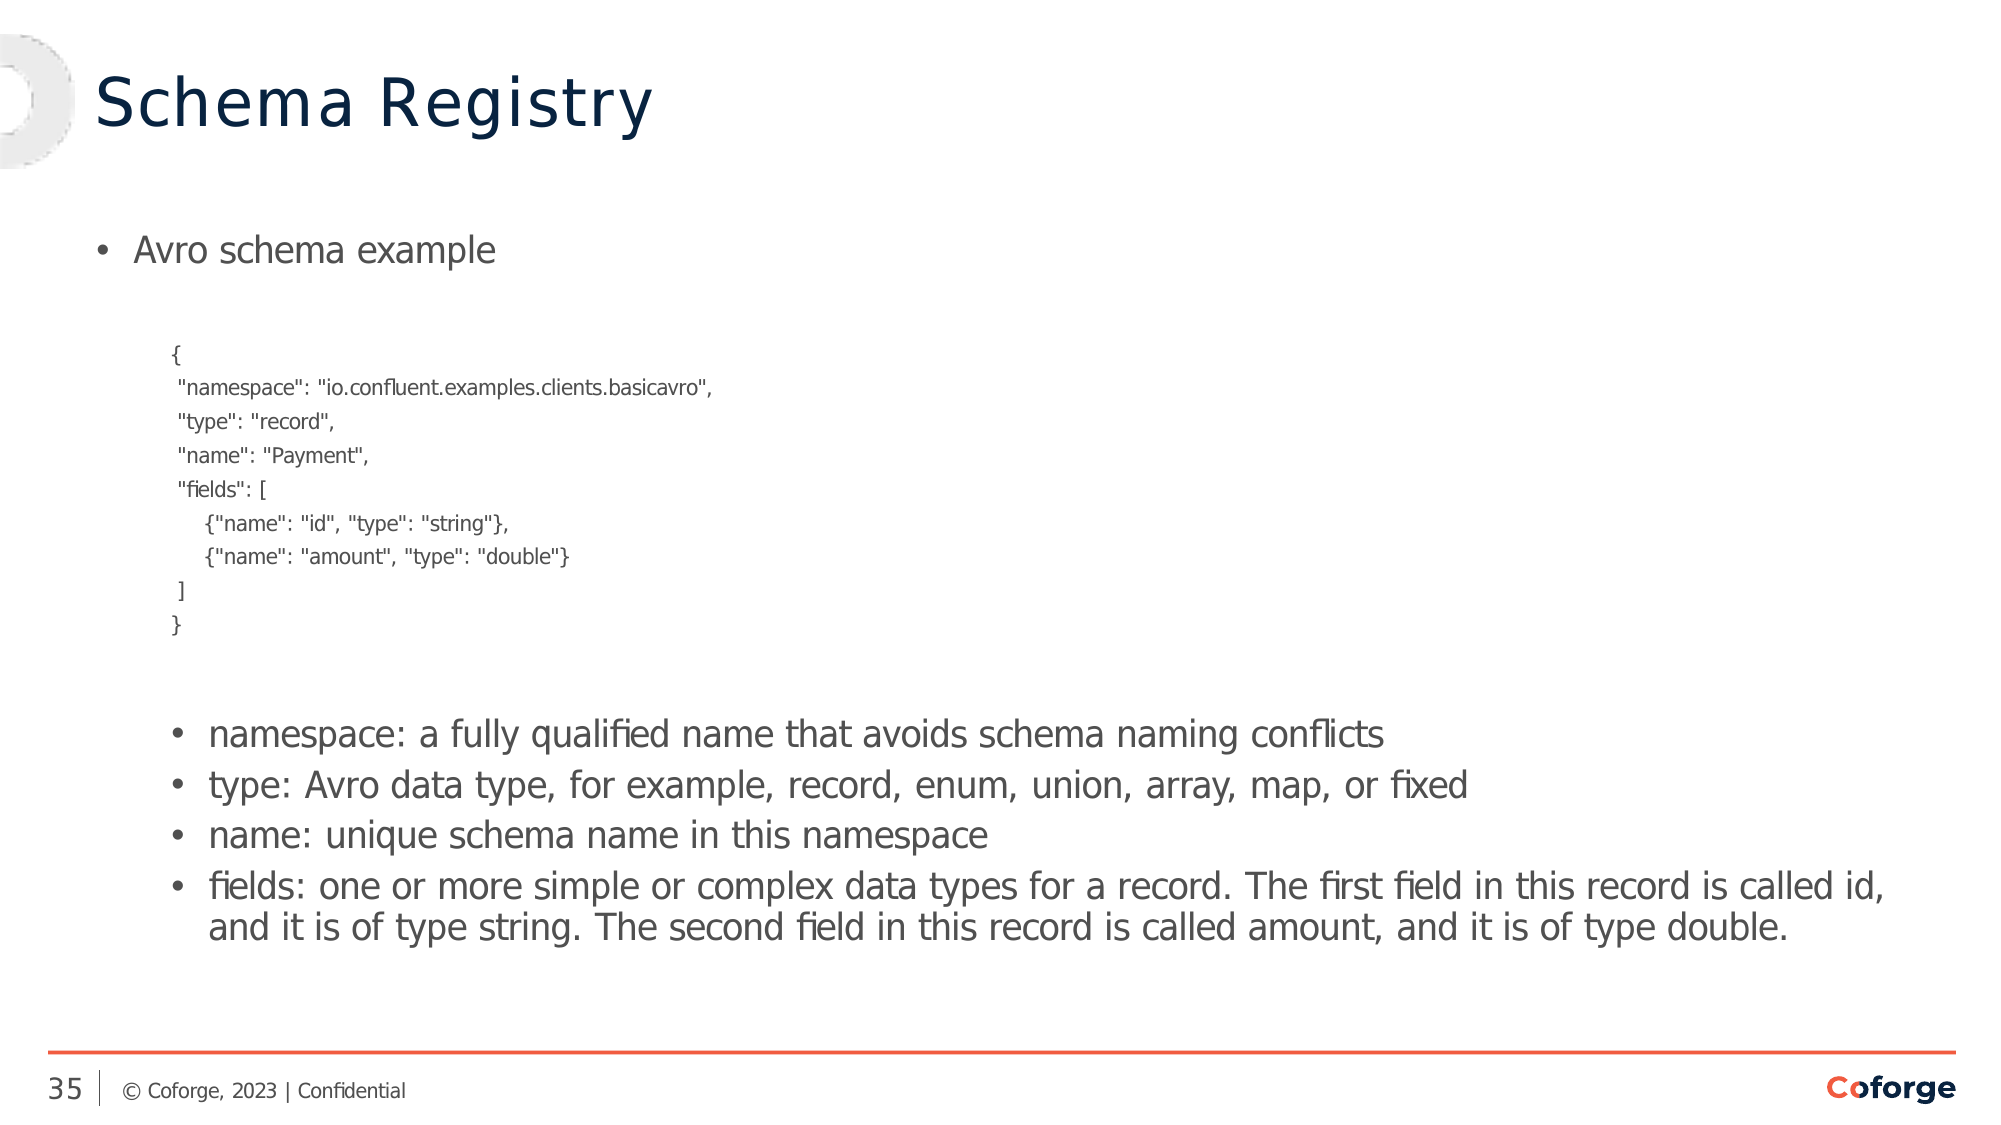

# Schema Registry
Avro schema example

{
 "namespace": "io.confluent.examples.clients.basicavro",
 "type": "record",
 "name": "Payment",
 "fields": [
     {"name": "id", "type": "string"},
     {"name": "amount", "type": "double"}
 ]
}

namespace: a fully qualified name that avoids schema naming conflicts
type: Avro data type, for example, record, enum, union, array, map, or fixed
name: unique schema name in this namespace
fields: one or more simple or complex data types for a record. The first field in this record is called id, and it is of type string. The second field in this record is called amount, and it is of type double.